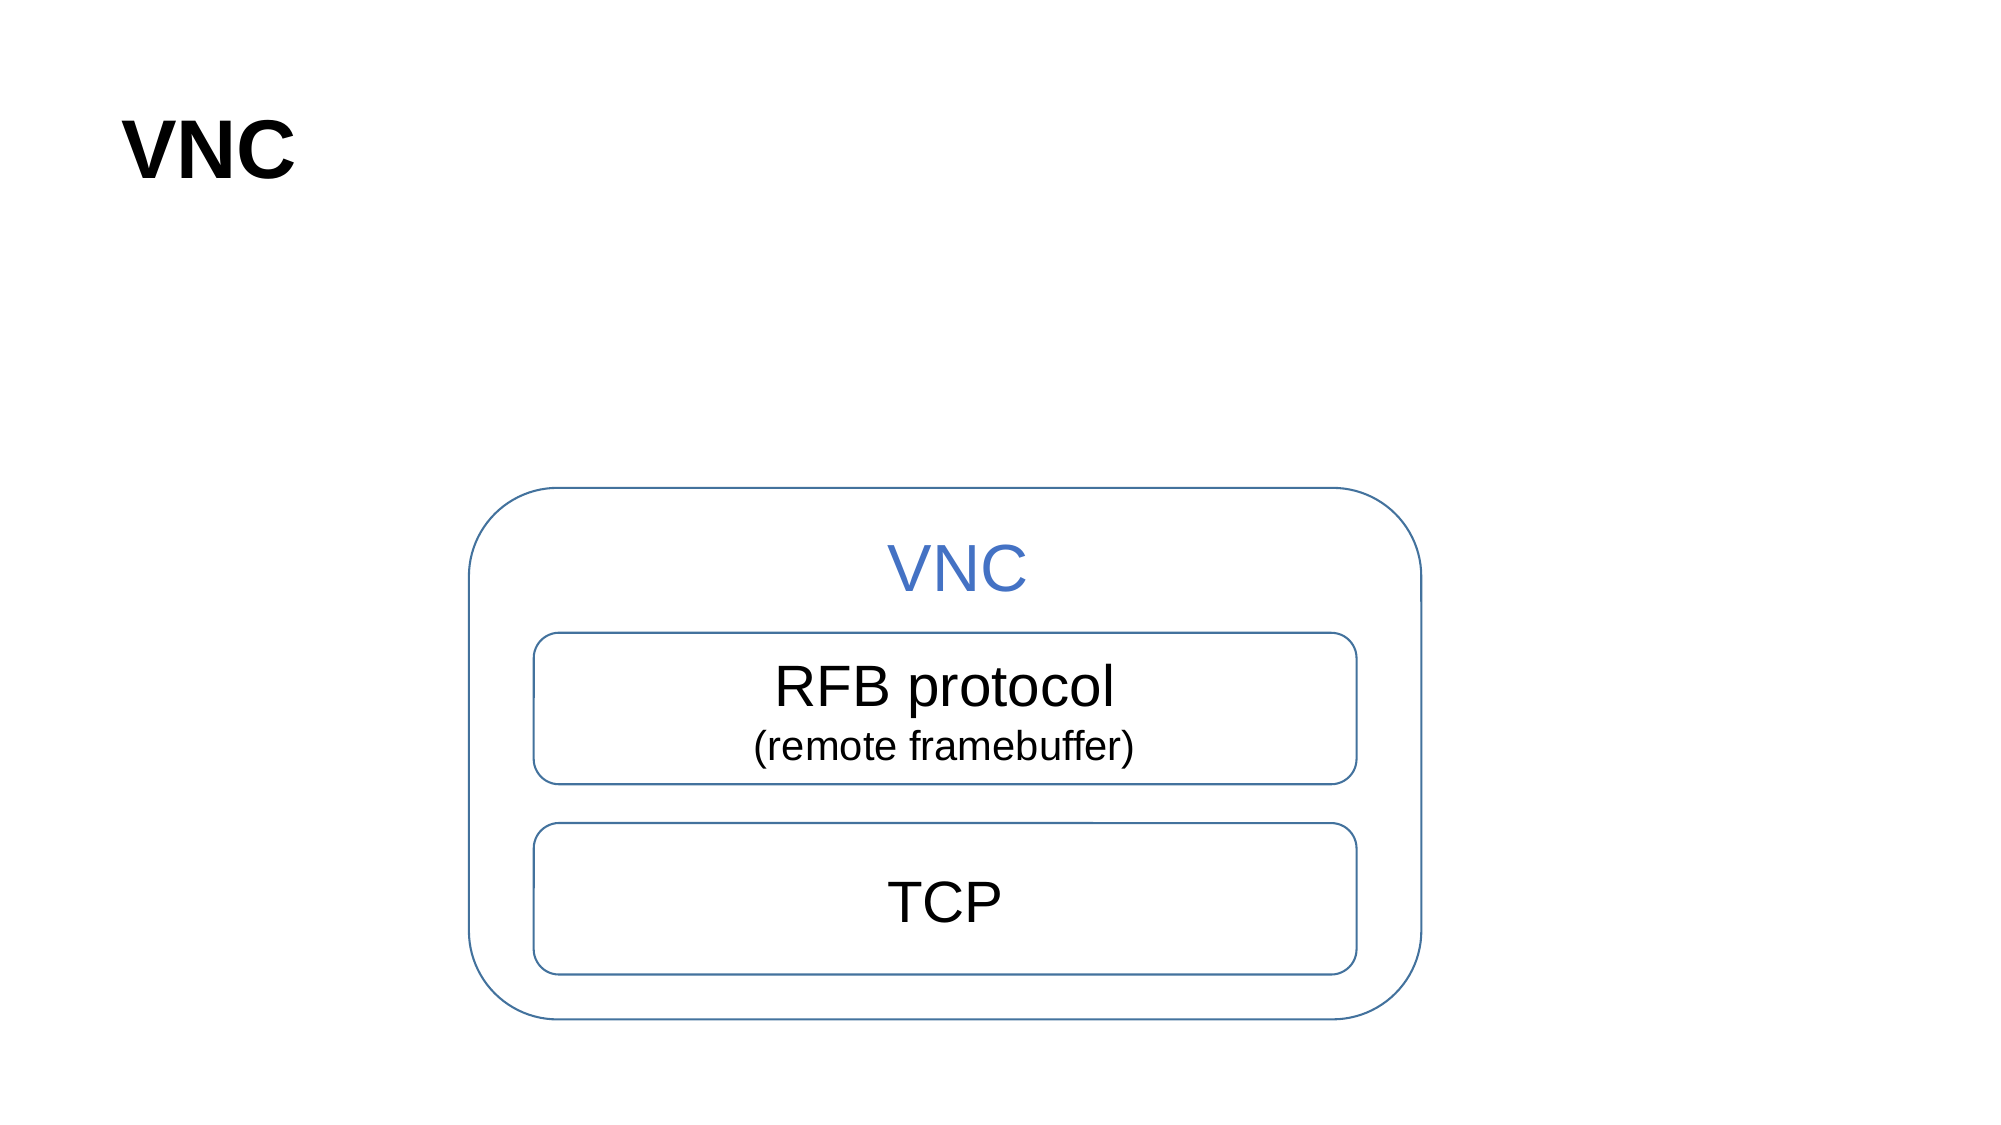

# VNC

VNC
RFB protocol
(remote framebuffer)
TCP